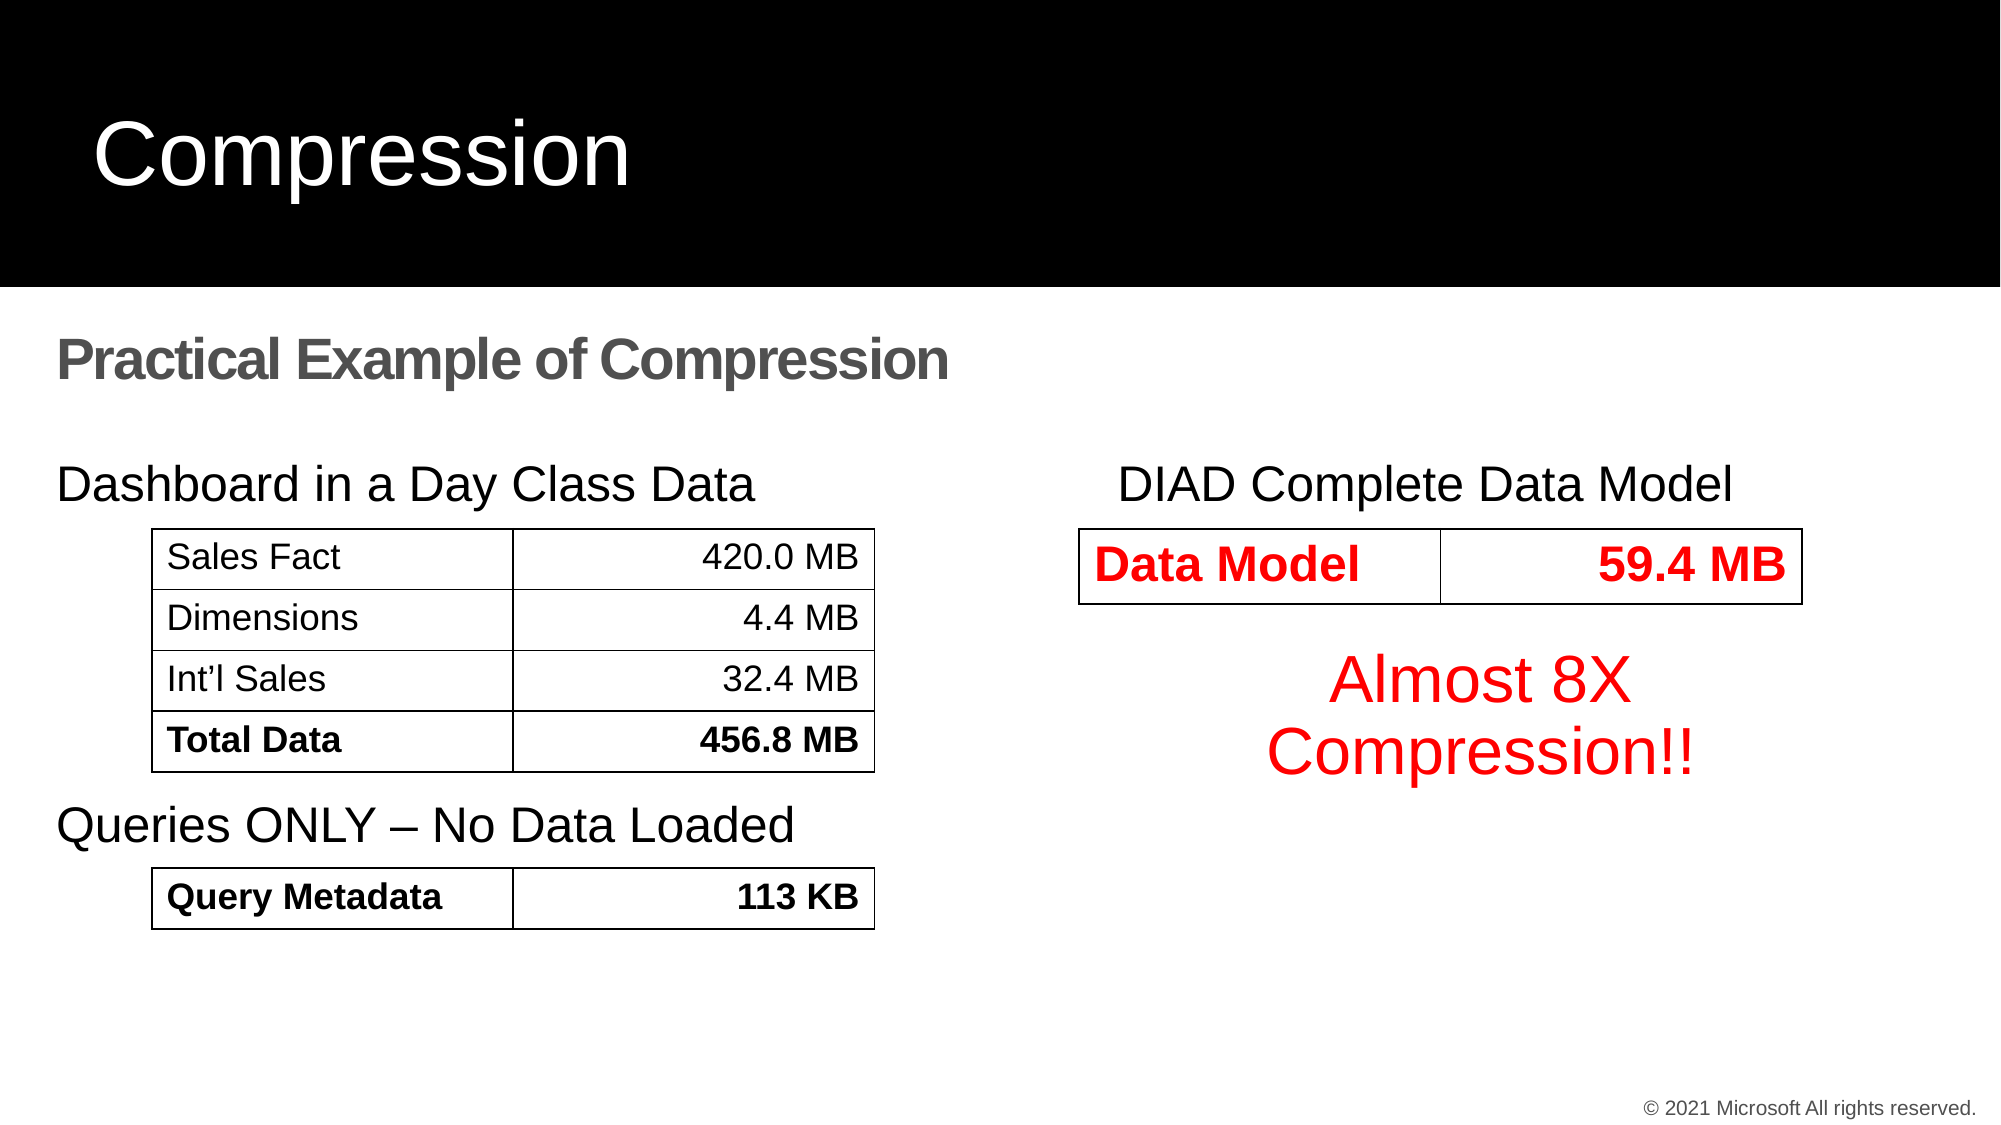

Compression

# Practical Example of Compression
Dashboard in a Day Class Data
DIAD Complete Data Model
| Sales Fact | 420.0 MB |
| --- | --- |
| Dimensions | 4.4 MB |
| Int’l Sales | 32.4 MB |
| Total Data | 456.8 MB |
| Data Model | 59.4 MB |
| --- | --- |
Almost 8X Compression!!
Queries ONLY – No Data Loaded
| Query Metadata | 113 KB |
| --- | --- |

© 2021 Microsoft All rights reserved.